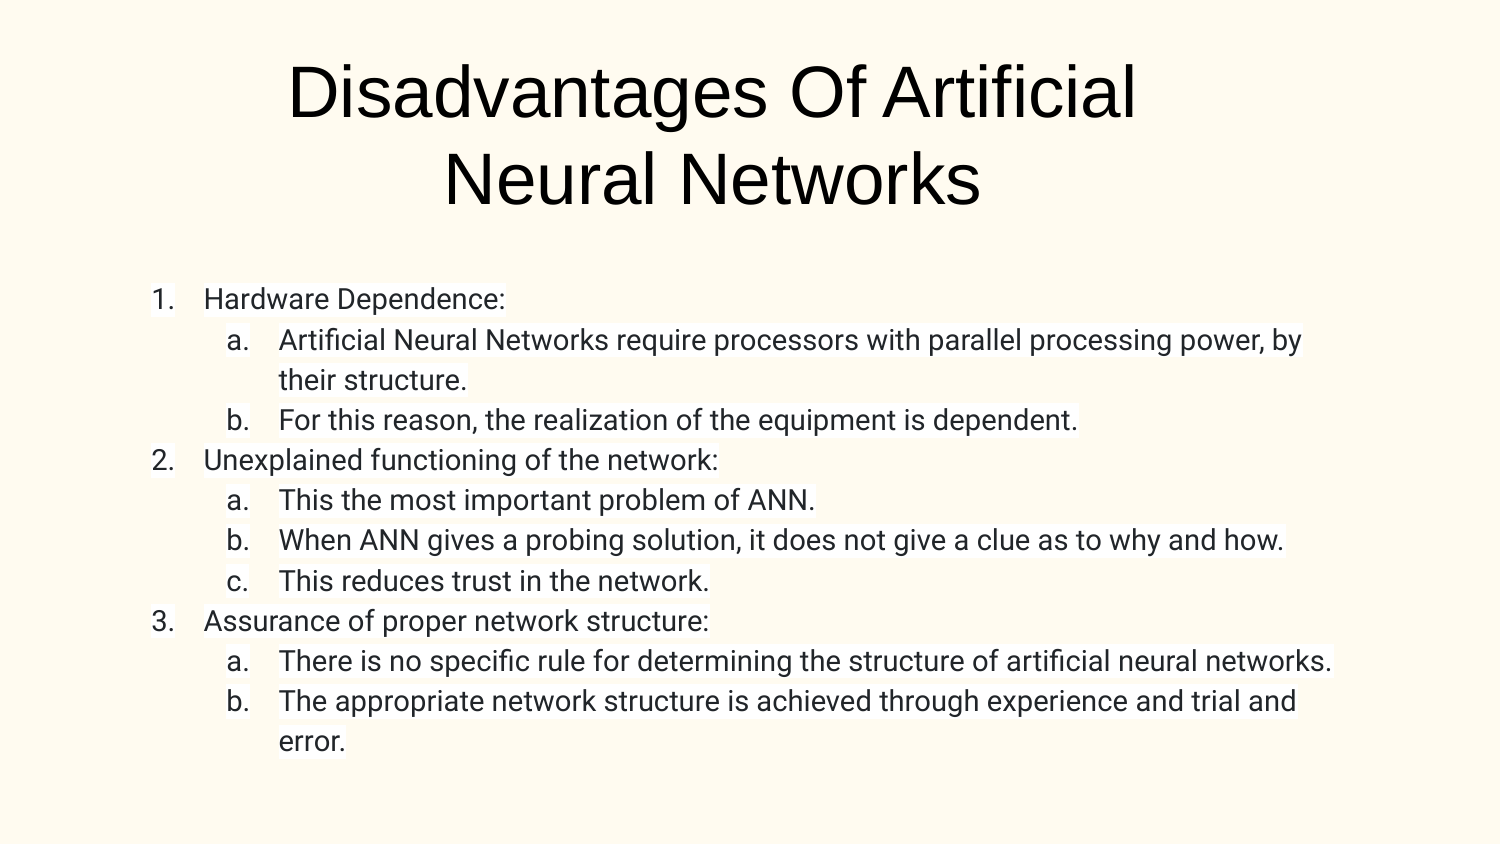

Disadvantages Of Artificial Neural Networks
Hardware Dependence:
Artificial Neural Networks require processors with parallel processing power, by their structure.
For this reason, the realization of the equipment is dependent.
Unexplained functioning of the network:
This the most important problem of ANN.
When ANN gives a probing solution, it does not give a clue as to why and how.
This reduces trust in the network.
Assurance of proper network structure:
There is no specific rule for determining the structure of artificial neural networks.
The appropriate network structure is achieved through experience and trial and error.